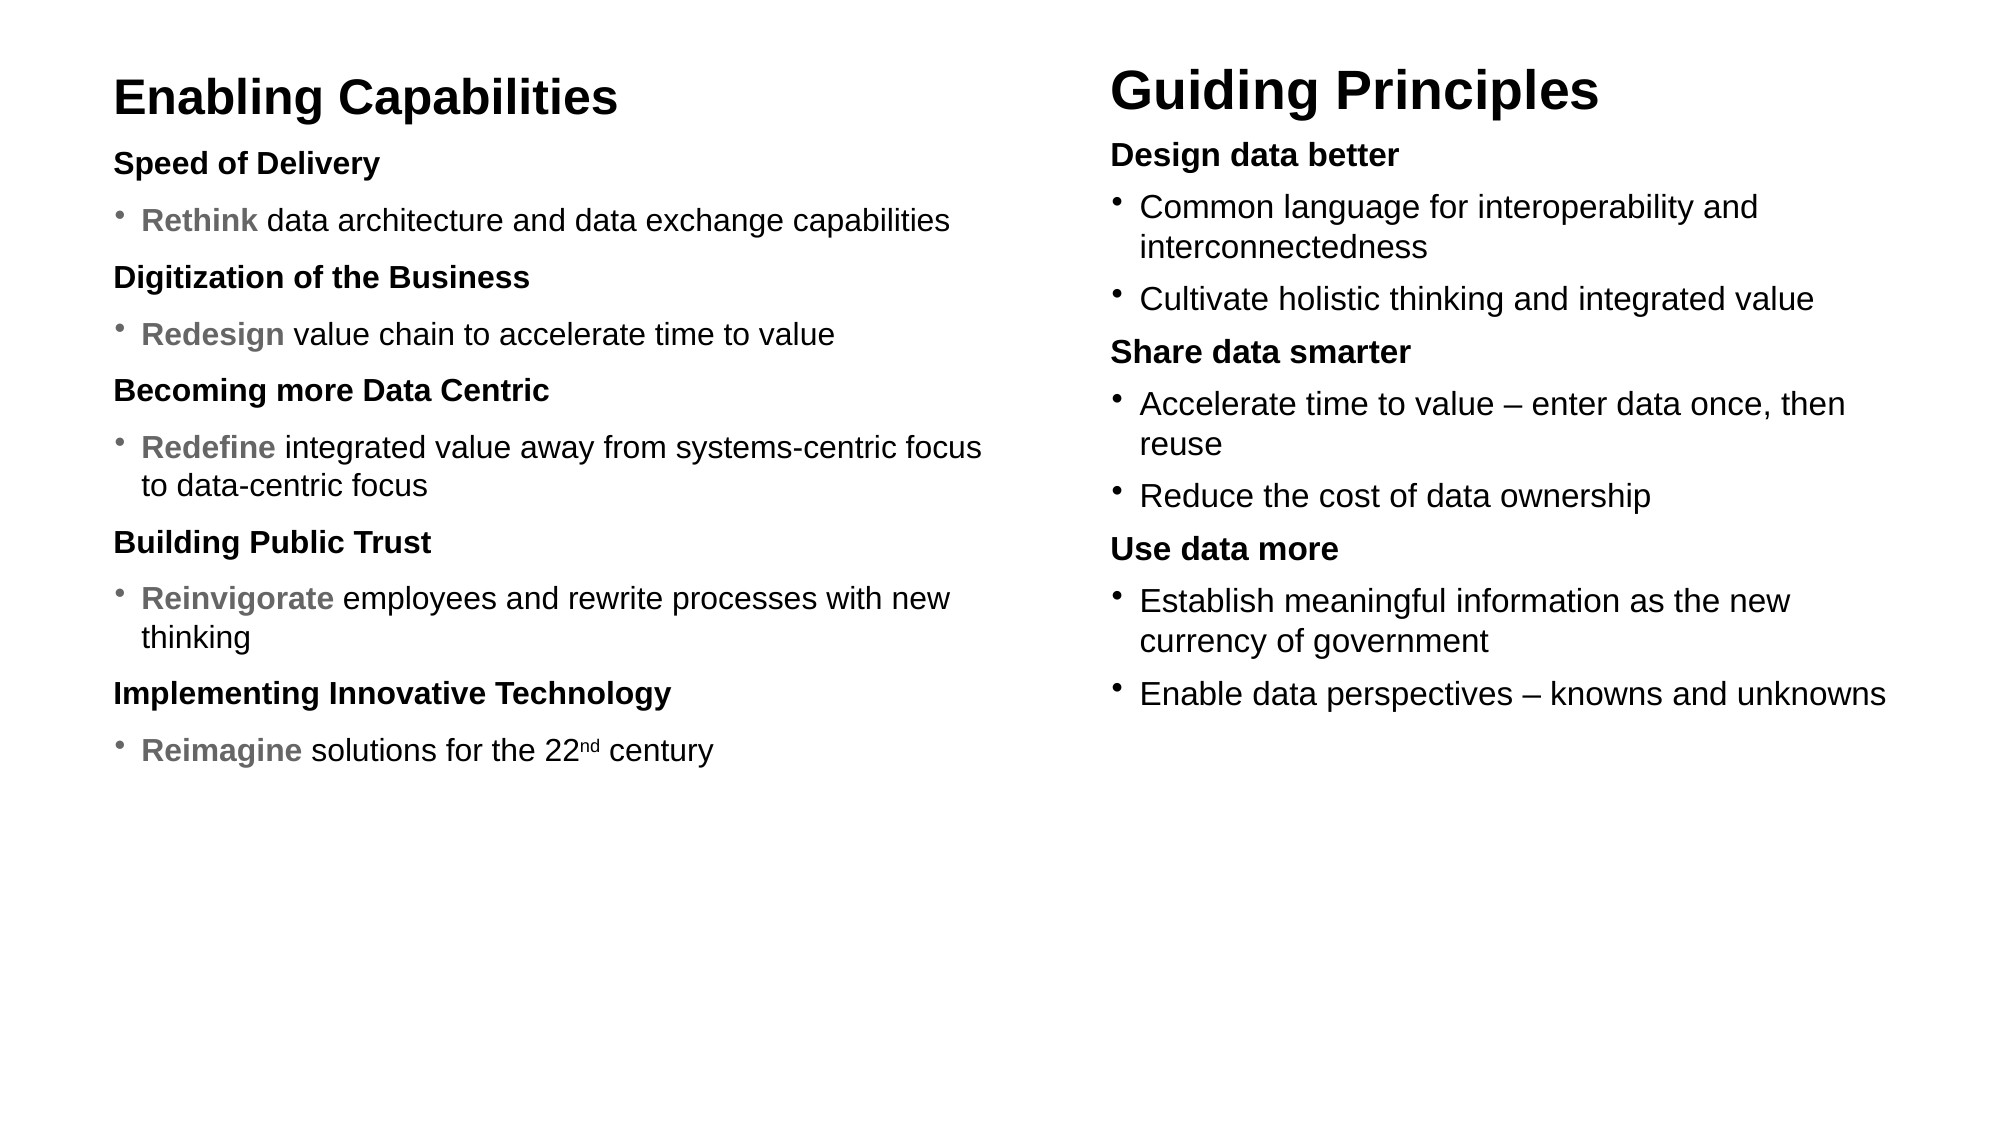

Guiding Principles
Design data better
Common language for interoperability and interconnectedness
Cultivate holistic thinking and integrated value
Share data smarter
Accelerate time to value – enter data once, then reuse
Reduce the cost of data ownership
Use data more
Establish meaningful information as the new currency of government
Enable data perspectives – knowns and unknowns

Enabling Capabilities
Speed of Delivery
Rethink data architecture and data exchange capabilities
Digitization of the Business
Redesign value chain to accelerate time to value
Becoming more Data Centric
Redefine integrated value away from systems-centric focus to data-centric focus
Building Public Trust
Reinvigorate employees and rewrite processes with new thinking
Implementing Innovative Technology
Reimagine solutions for the 22nd century